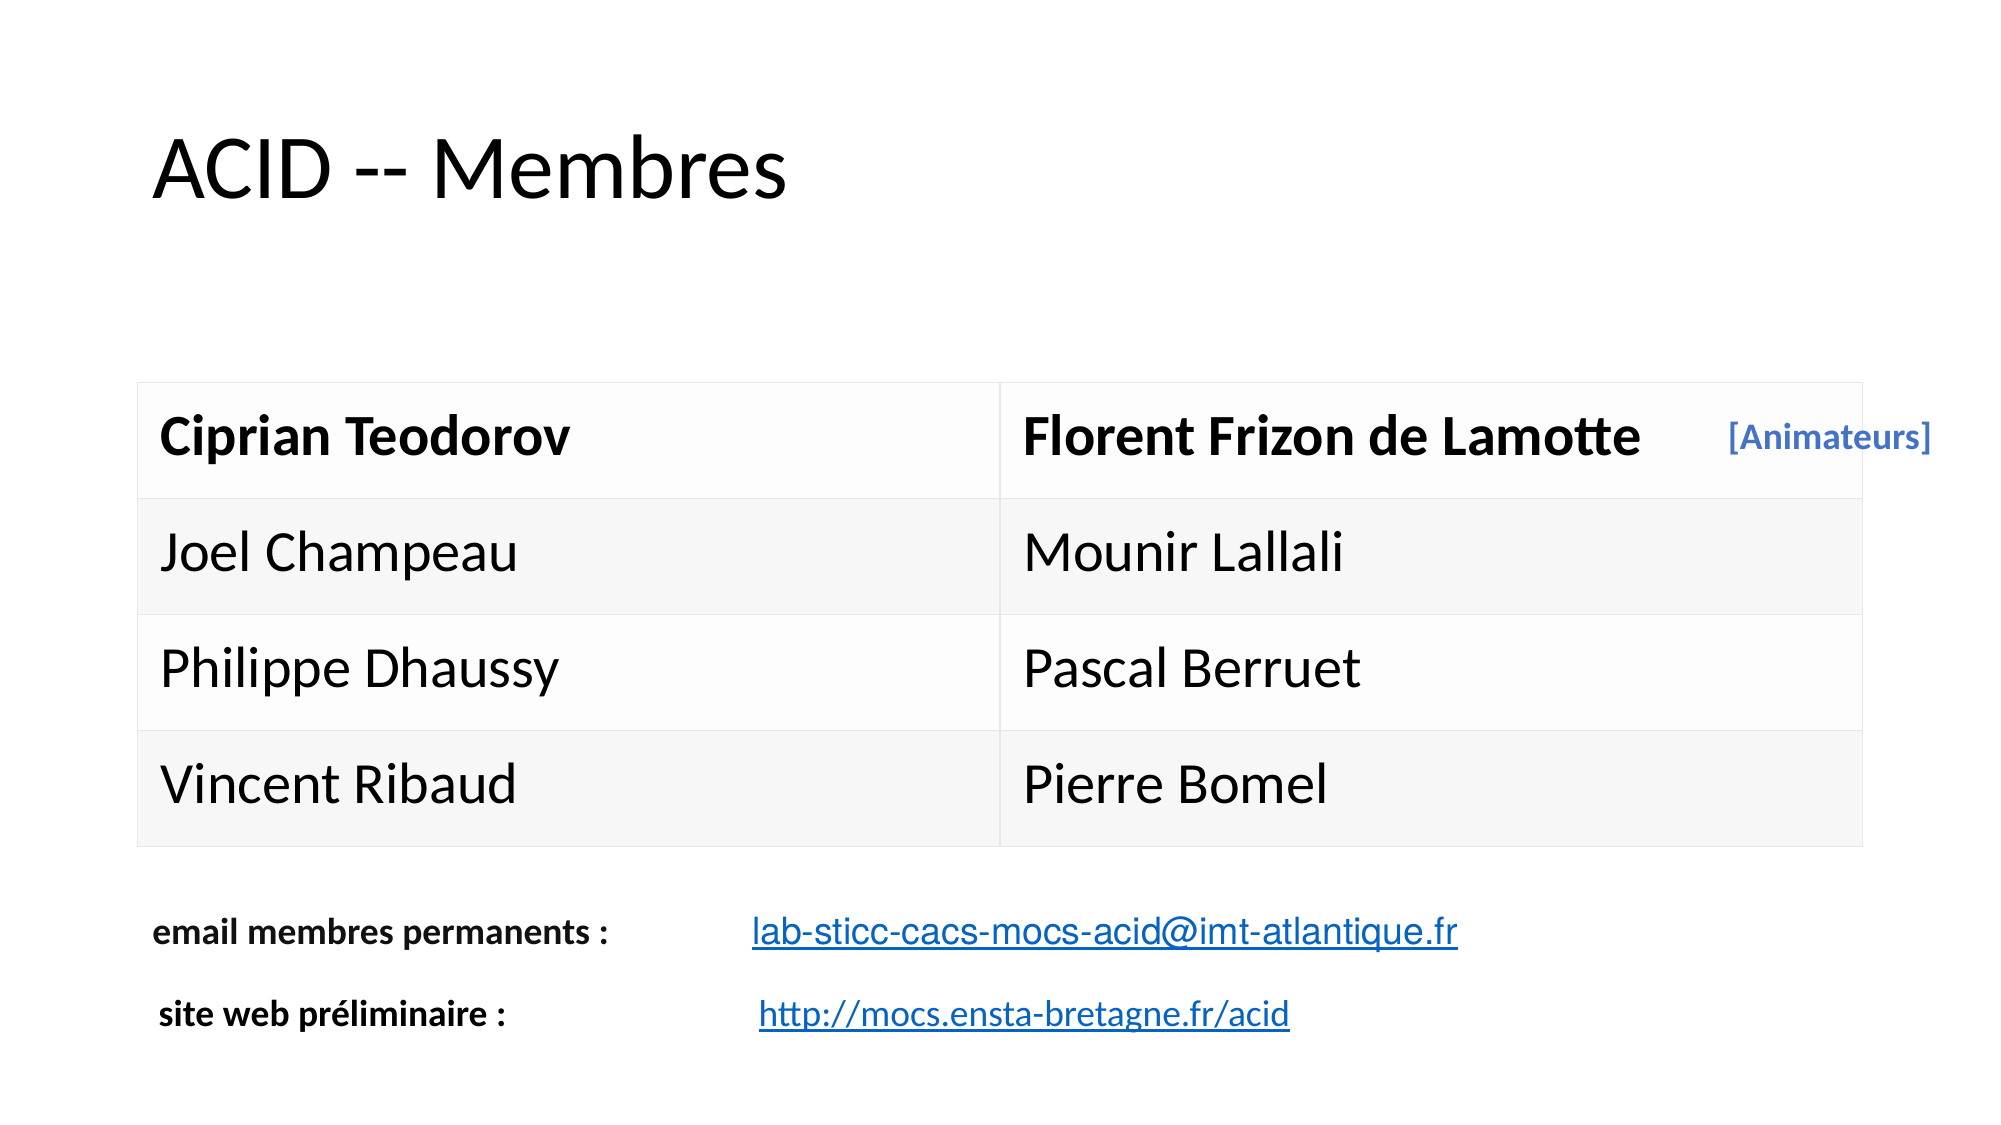

# ACID -- Membres
| Ciprian Teodorov | Florent Frizon de Lamotte |
| --- | --- |
| Joel Champeau | Mounir Lallali |
| Philippe Dhaussy | Pascal Berruet |
| Vincent Ribaud | Pierre Bomel |
[Animateurs]
email membres permanents : 	lab-sticc-cacs-mocs-acid@imt-atlantique.fr
site web préliminaire : 		http://mocs.ensta-bretagne.fr/acid